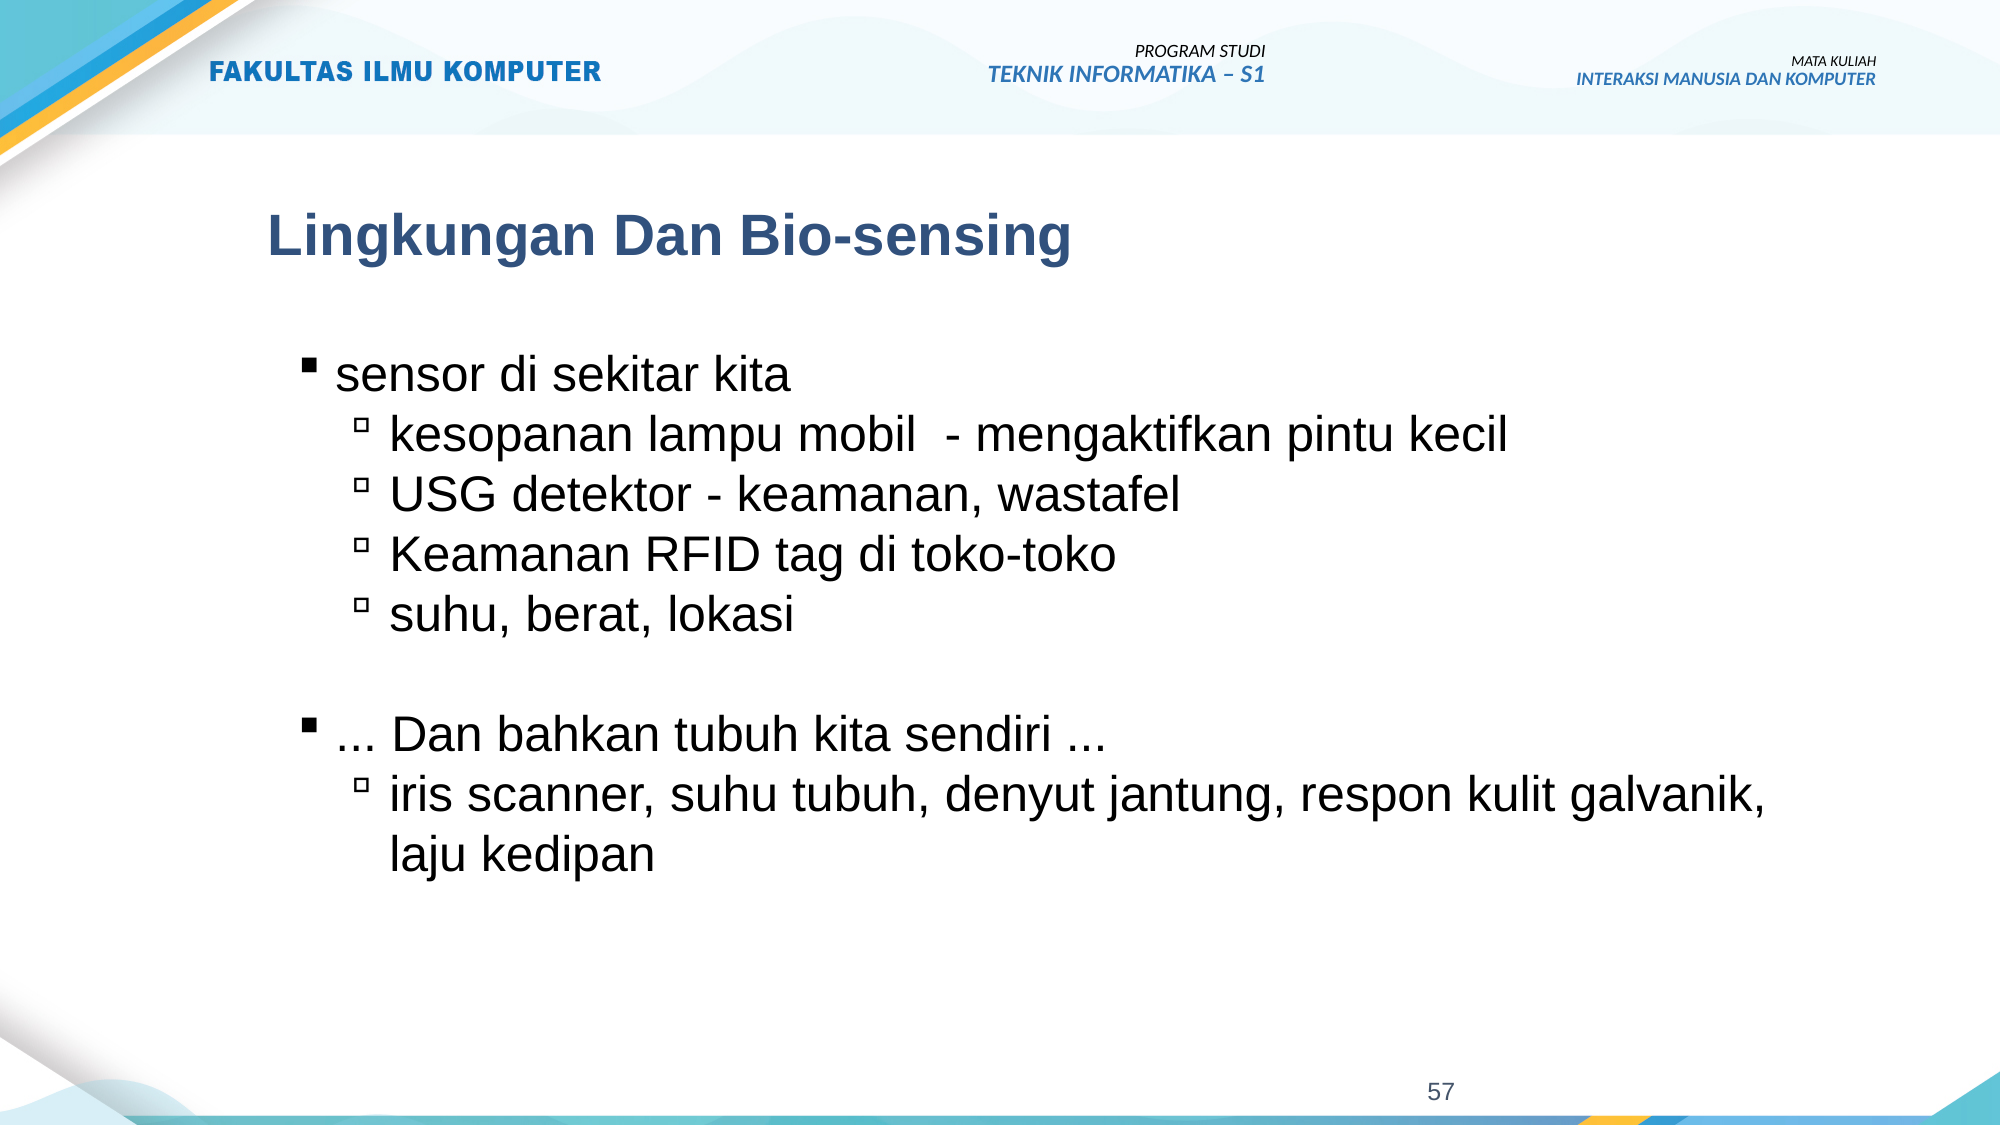

PROGRAM STUDI
TEKNIK INFORMATIKA – S1
MATA KULIAH
INTERAKSI MANUSIA DAN KOMPUTER
# Lingkungan Dan Bio-sensing
sensor di sekitar kita
kesopanan lampu mobil  - mengaktifkan pintu kecil
USG detektor - keamanan, wastafel
Keamanan RFID tag di toko-toko
suhu, berat, lokasi

... Dan bahkan tubuh kita sendiri ...
iris scanner, suhu tubuh, denyut jantung, respon kulit galvanik, laju kedipan
57